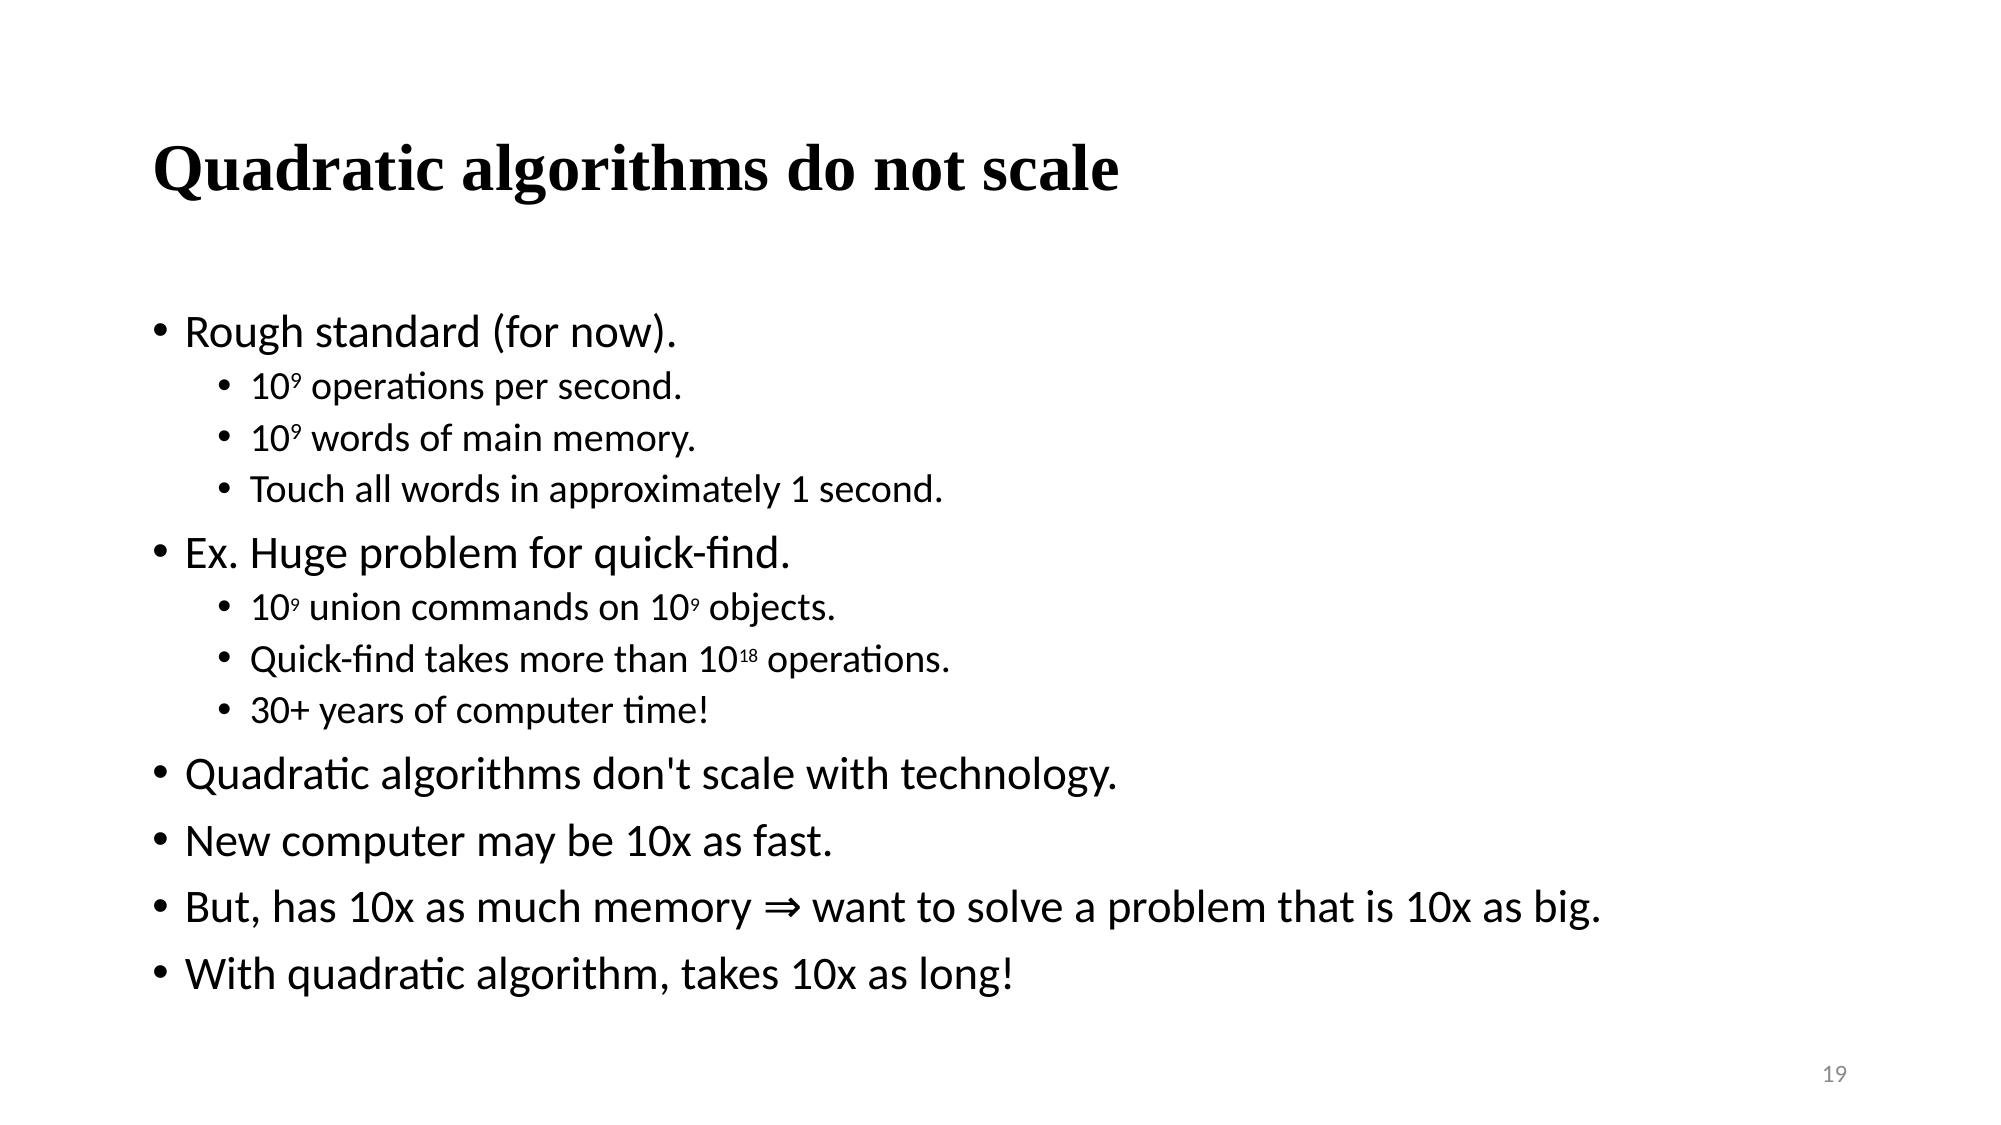

# Quadratic algorithms do not scale
Rough standard (for now).
109 operations per second.
109 words of main memory.
Touch all words in approximately 1 second.
Ex. Huge problem for quick-find.
109 union commands on 109 objects.
Quick-find takes more than 1018 operations.
30+ years of computer time!
Quadratic algorithms don't scale with technology.
New computer may be 10x as fast.
But, has 10x as much memory ⇒ want to solve a problem that is 10x as big.
With quadratic algorithm, takes 10x as long!

19